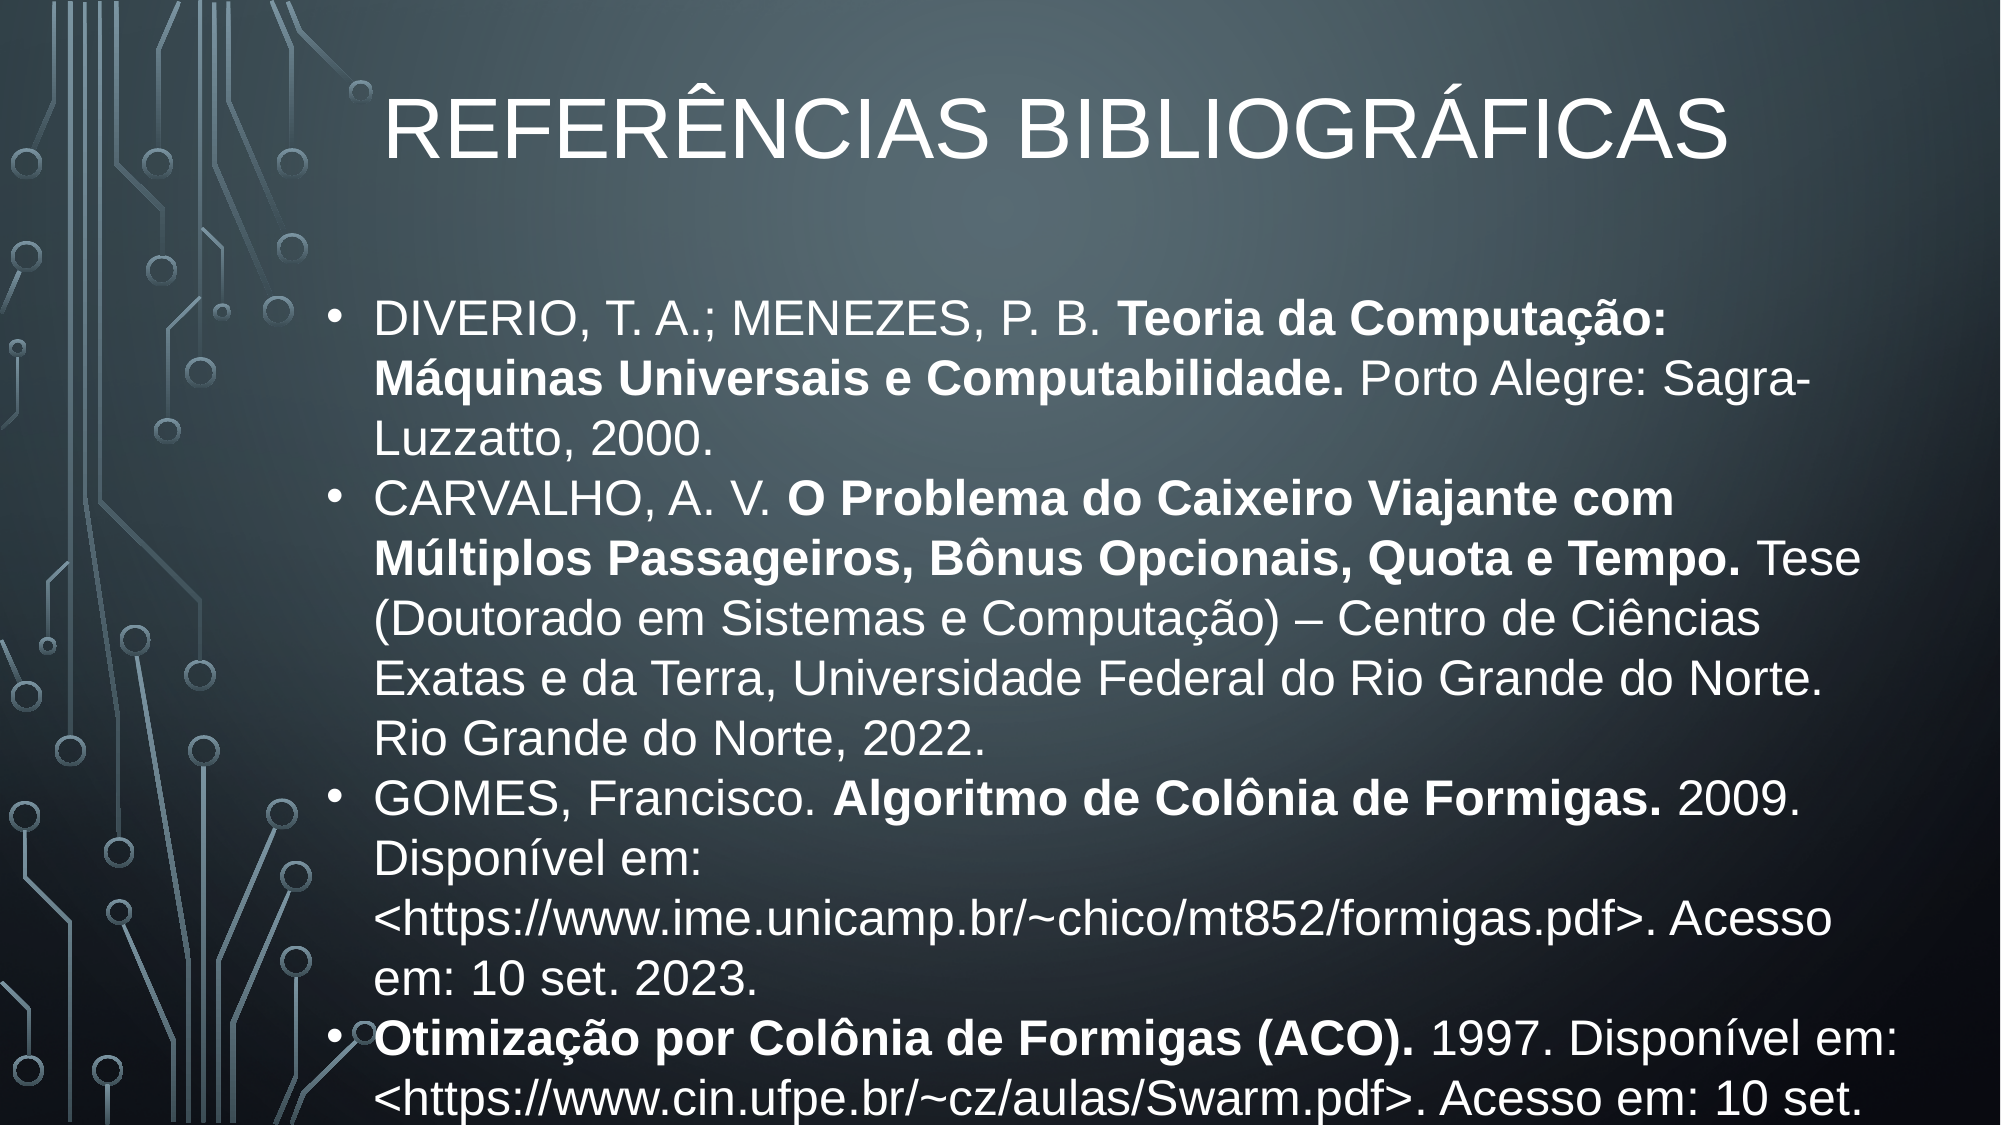

# REFERÊNCIAS bibliográficas
DIVERIO, T. A.; MENEZES, P. B. Teoria da Computação: Máquinas Universais e Computabilidade. Porto Alegre: Sagra-Luzzatto, 2000.
CARVALHO, A. V. O Problema do Caixeiro Viajante com Múltiplos Passageiros, Bônus Opcionais, Quota e Tempo. Tese (Doutorado em Sistemas e Computação) – Centro de Ciências Exatas e da Terra, Universidade Federal do Rio Grande do Norte. Rio Grande do Norte, 2022.
GOMES, Francisco. Algoritmo de Colônia de Formigas. 2009. Disponível em: <https://www.ime.unicamp.br/~chico/mt852/formigas.pdf>. Acesso em: 10 set. 2023.
Otimização por Colônia de Formigas (ACO). 1997. Disponível em: <https://www.cin.ufpe.br/~cz/aulas/Swarm.pdf>. Acesso em: 10 set. 2023.